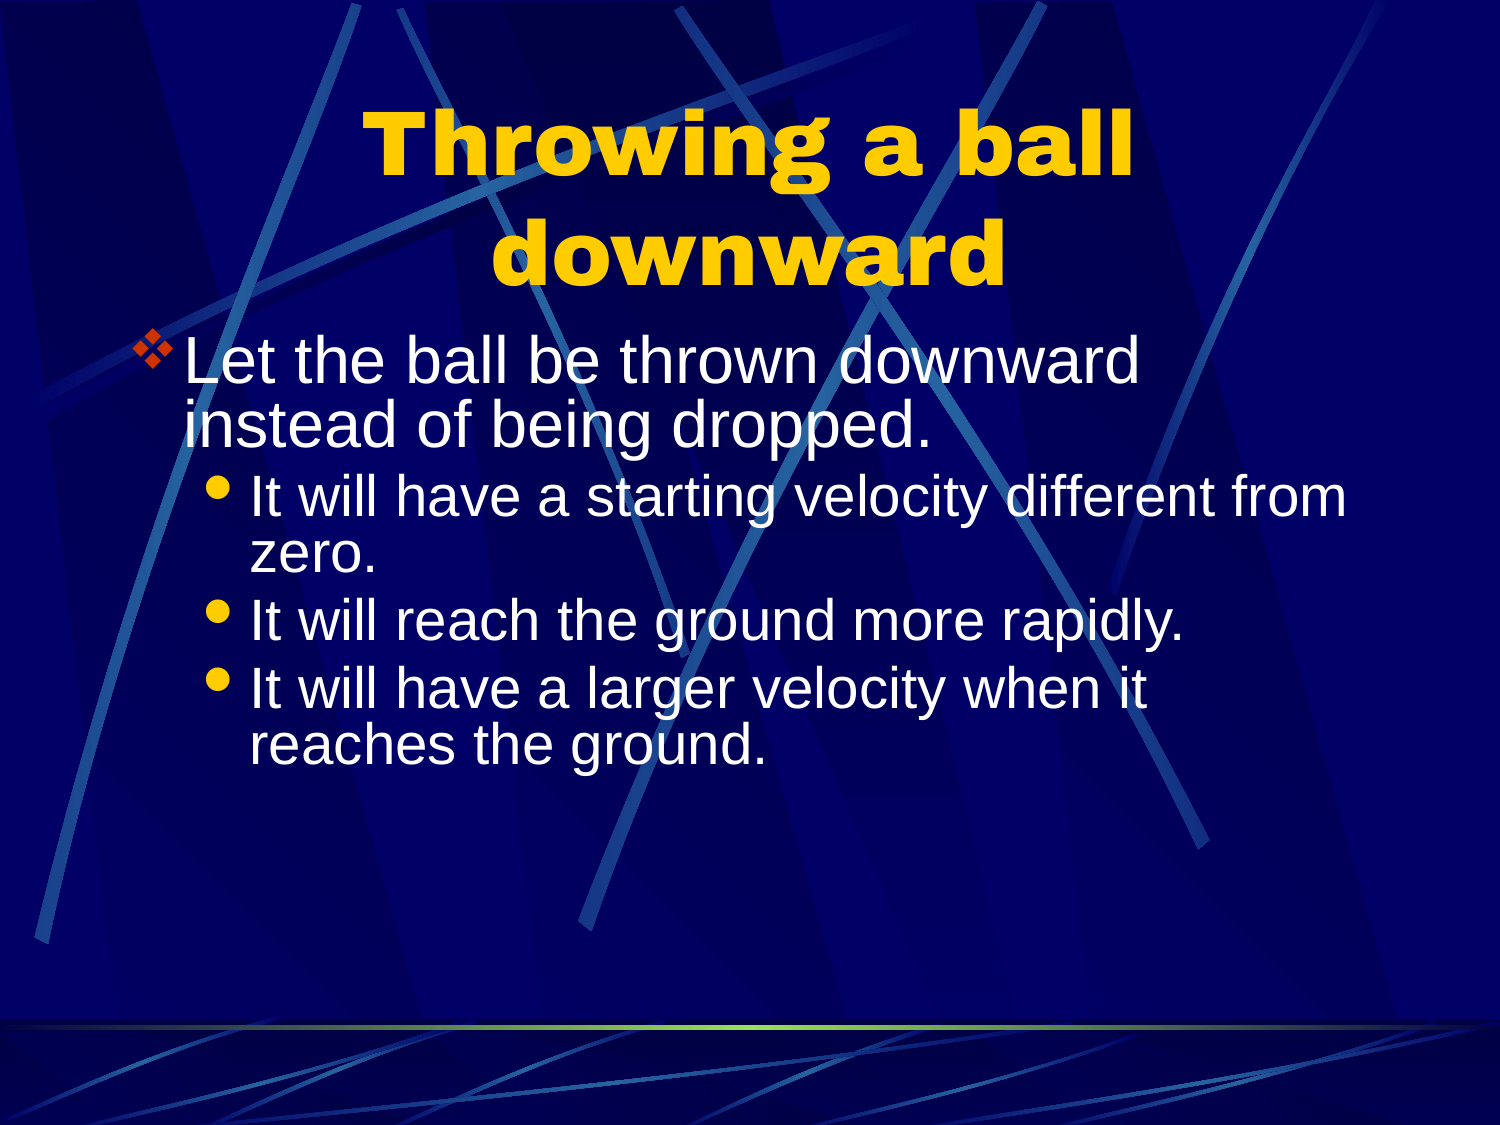

# Throwing a ball downward
Let the ball be thrown downward instead of being dropped.
It will have a starting velocity different from zero.
It will reach the ground more rapidly.
It will have a larger velocity when it reaches the ground.